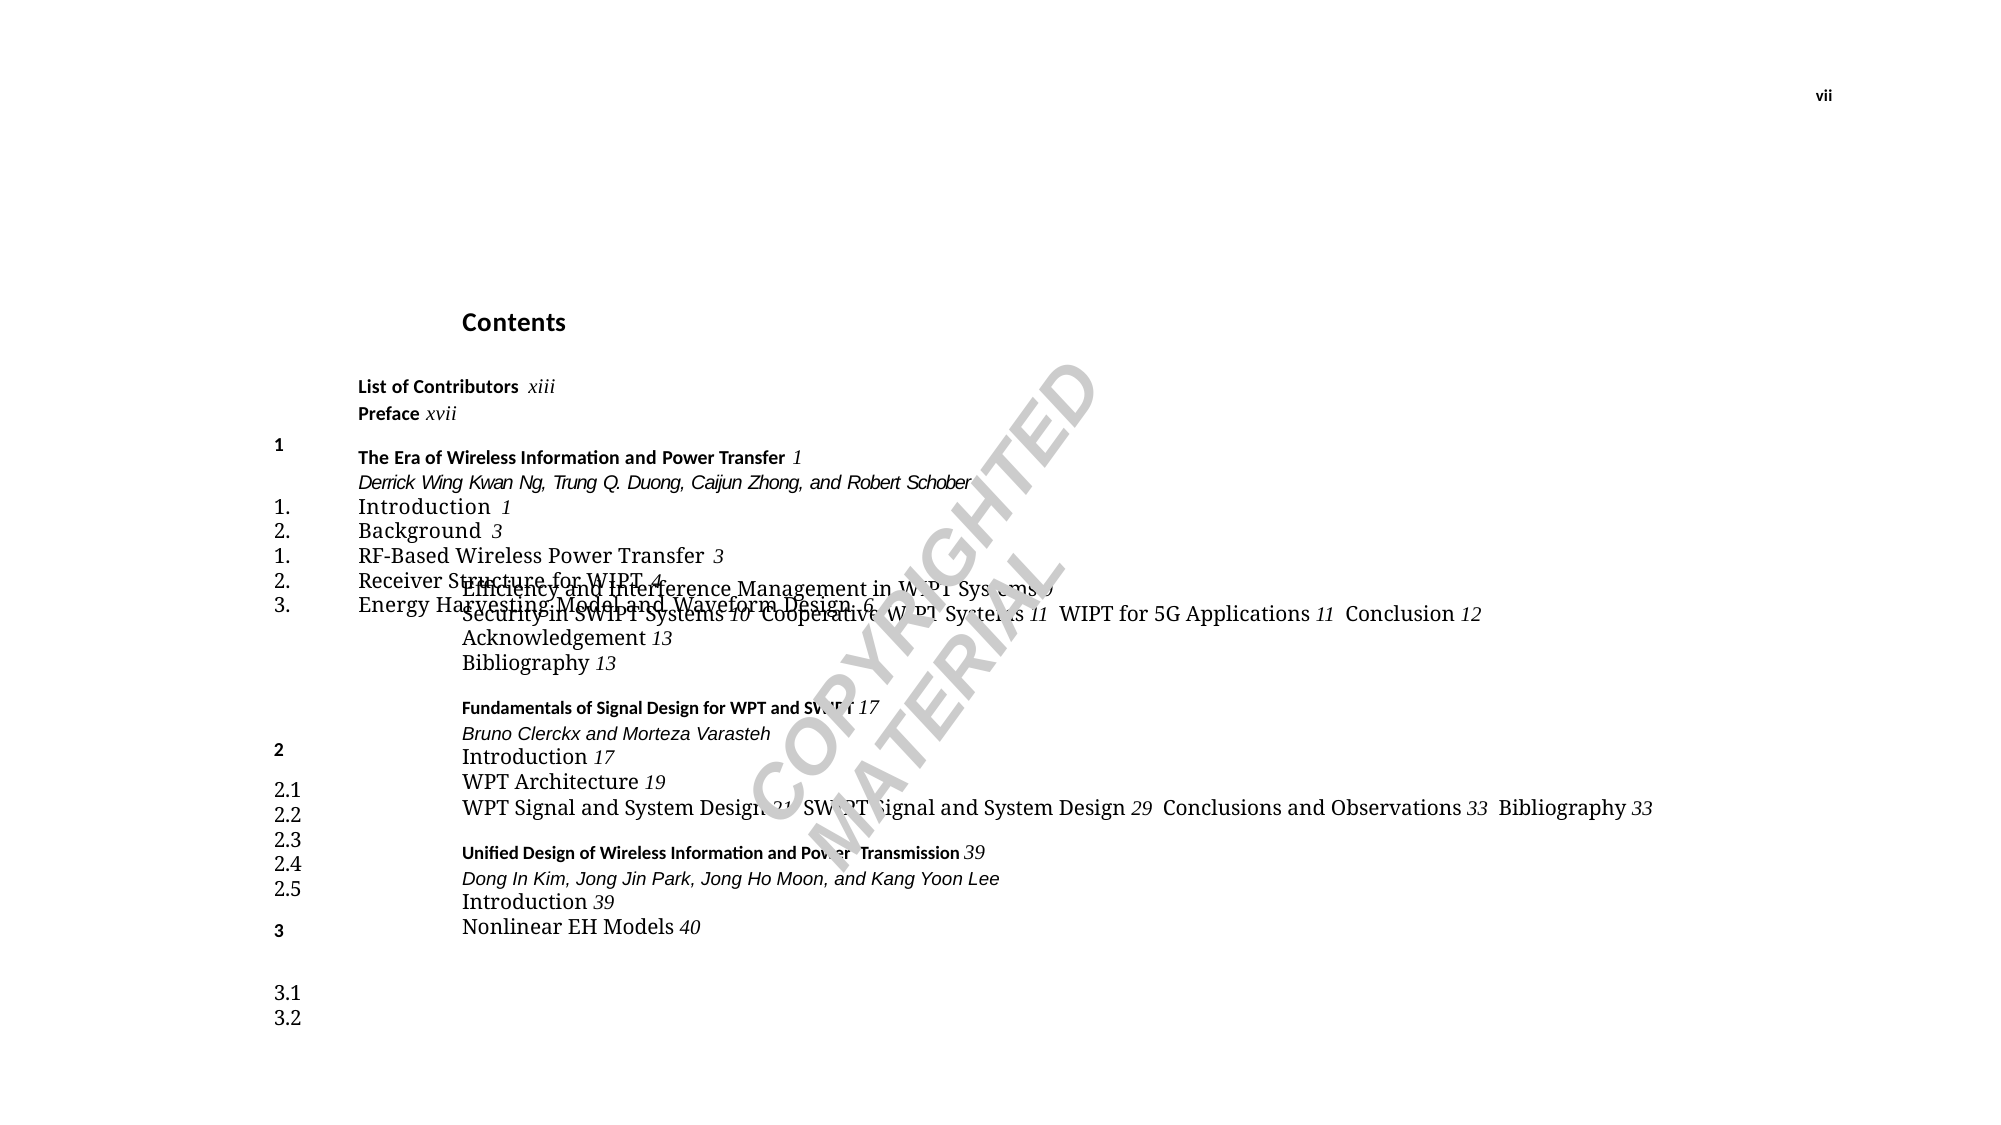

vii
Contents
List of Contributors xiii
Preface xvii
The Era of Wireless Information and Power Transfer 1
Derrick Wing Kwan Ng, Trung Q. Duong, Caijun Zhong, and Robert Schober
Introduction 1
Background 3
RF-Based Wireless Power Transfer 3
Receiver Structure for WIPT 4
Energy Harvesting Model and Waveform Design 6

1
COPYRIGHTED MATERIAL
Eﬃciency and Interference Management in WIPT Systems 9
Security in SWIPT Systems 10  Cooperative WIPT Systems 11  WIPT for 5G Applications 11  Conclusion 12
Acknowledgement 13
Bibliography 13
Fundamentals of Signal Design for WPT and SWIPT 17
Bruno Clerckx and Morteza Varasteh
Introduction 17
WPT Architecture 19
WPT Signal and System Design 21  SWIPT Signal and System Design 29  Conclusions and Observations 33  Bibliography 33
Uniﬁed Design of Wireless Information and Power  Transmission 39
Dong In Kim, Jong Jin Park, Jong Ho Moon, and Kang Yoon Lee
Introduction 39
Nonlinear EH Models 40
2
2.1
2.2
2.3
2.4
2.5
3
3.1
3.2